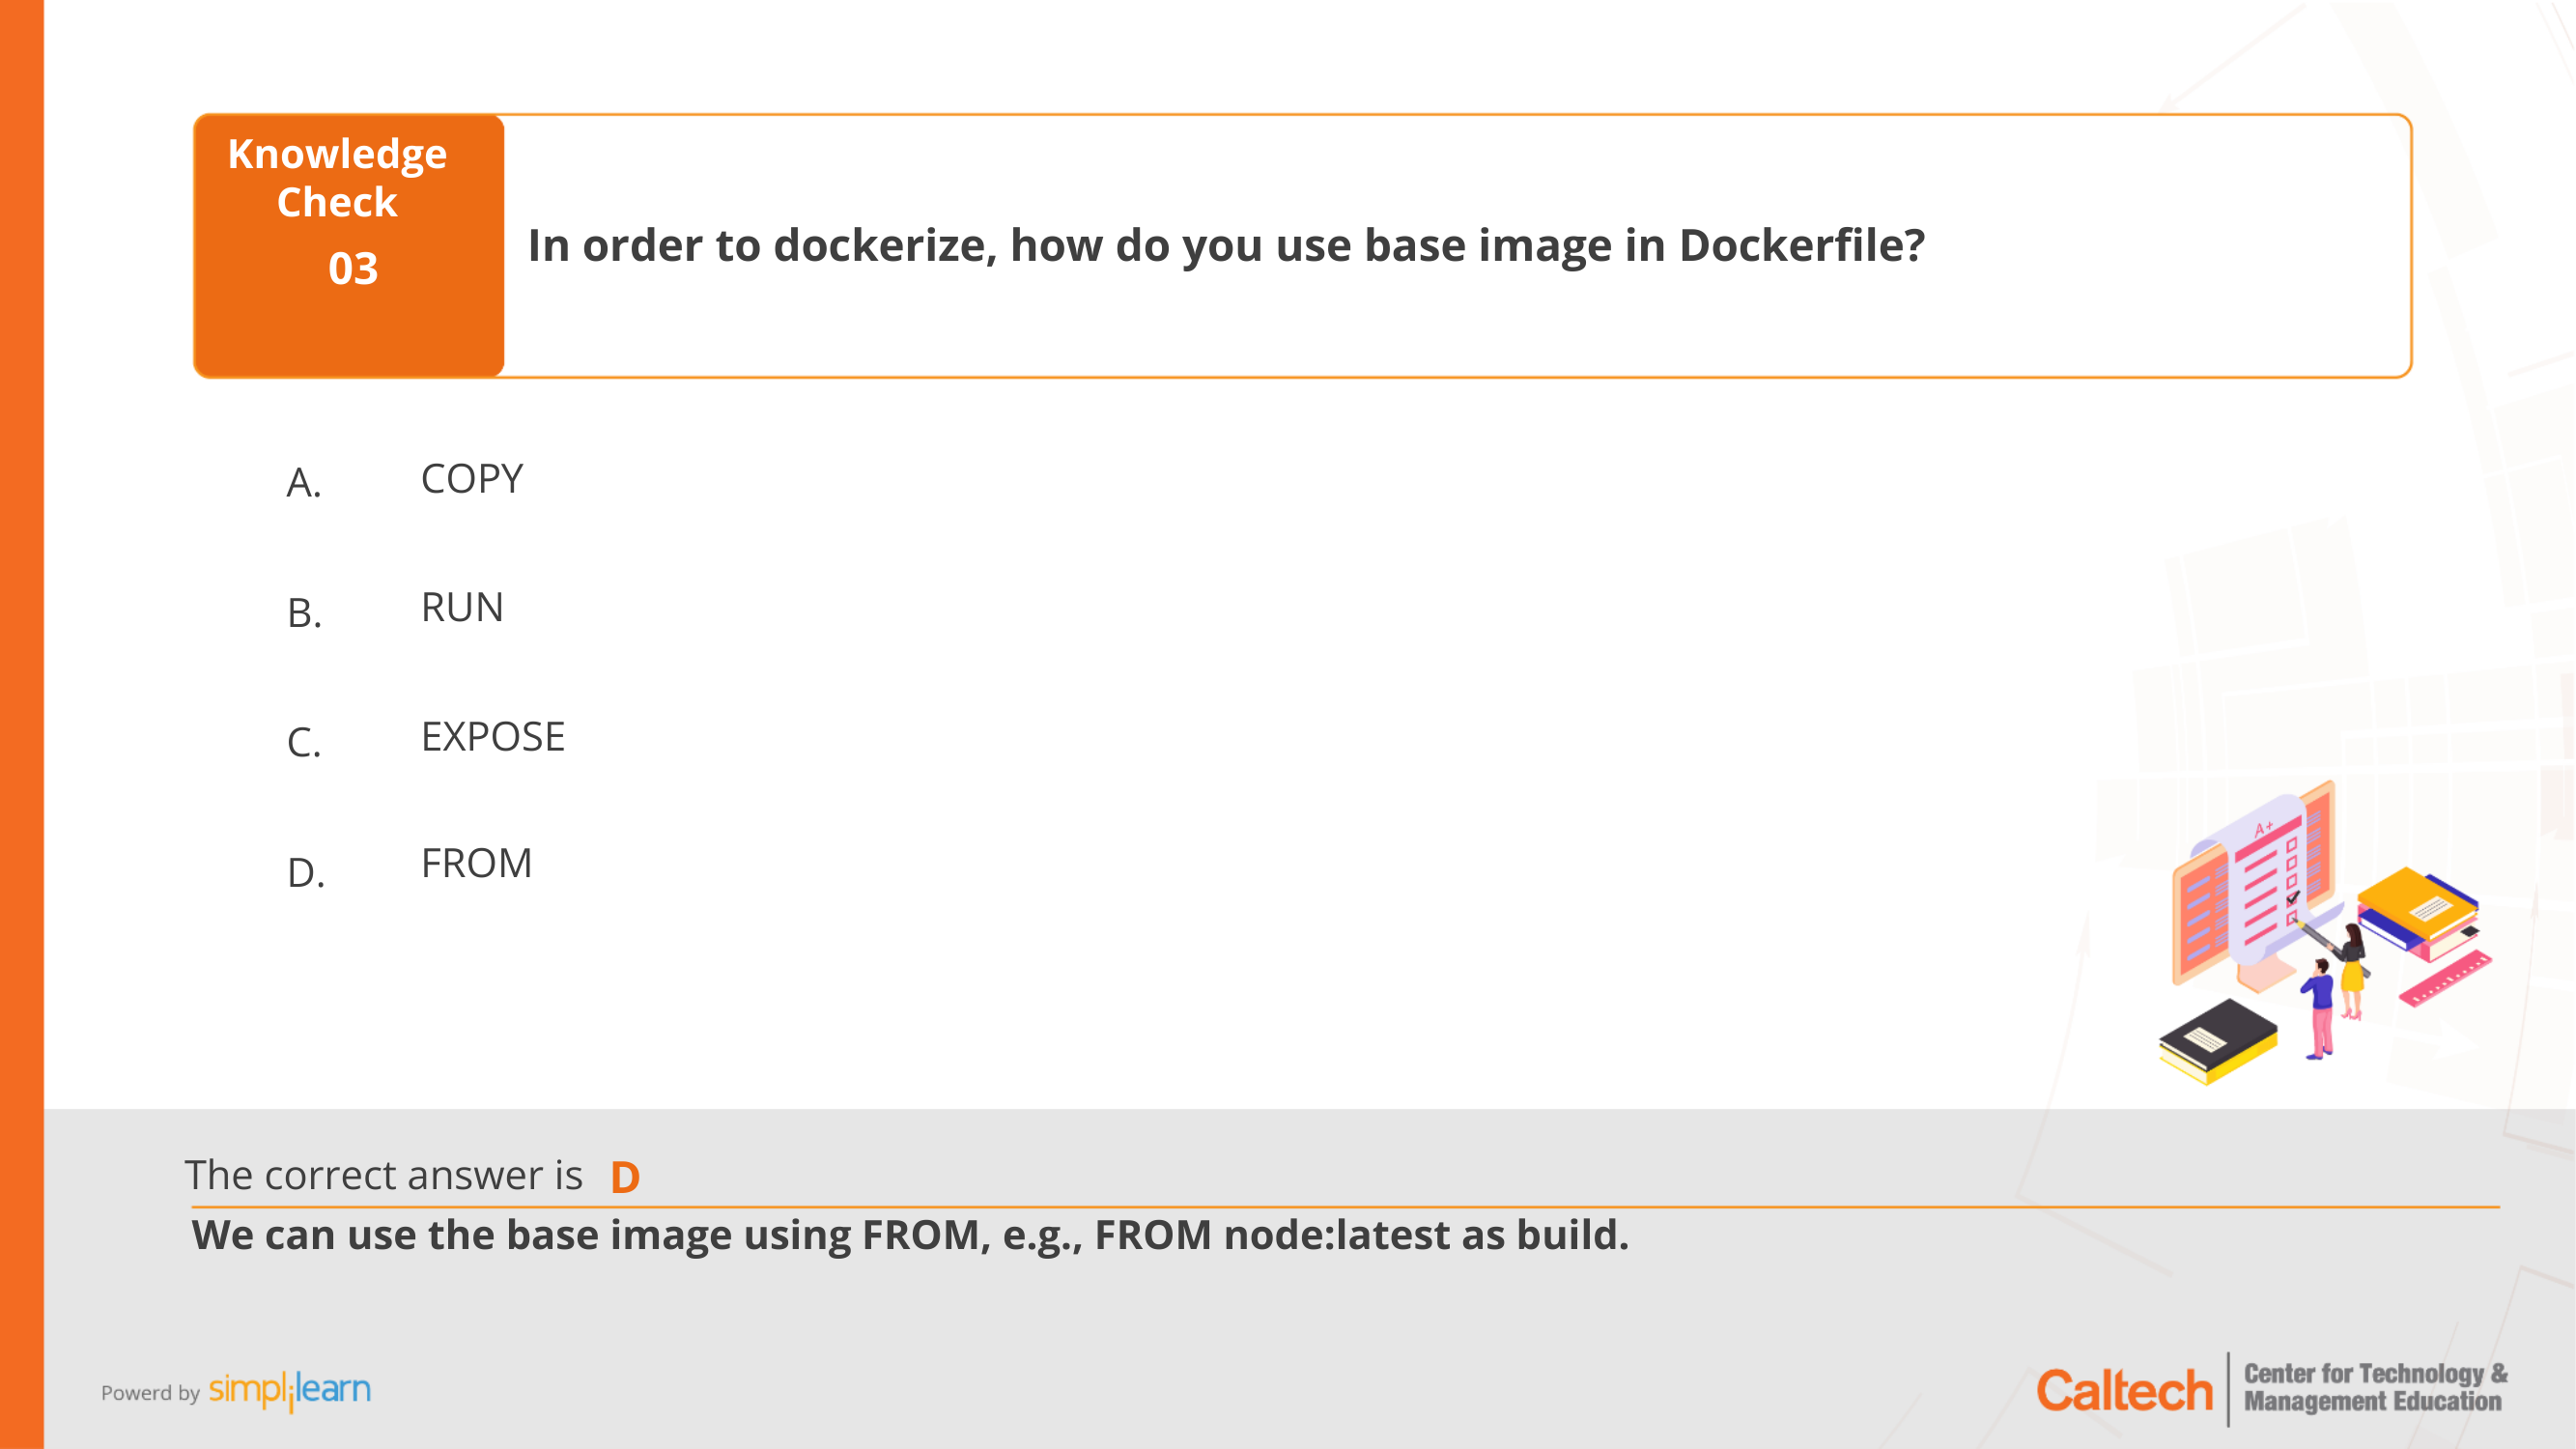

In order to dockerize, how do you use base image in Dockerfile?
03
COPY
RUN
EXPOSE
FROM
D
We can use the base image using FROM, e.g., FROM node:latest as build.